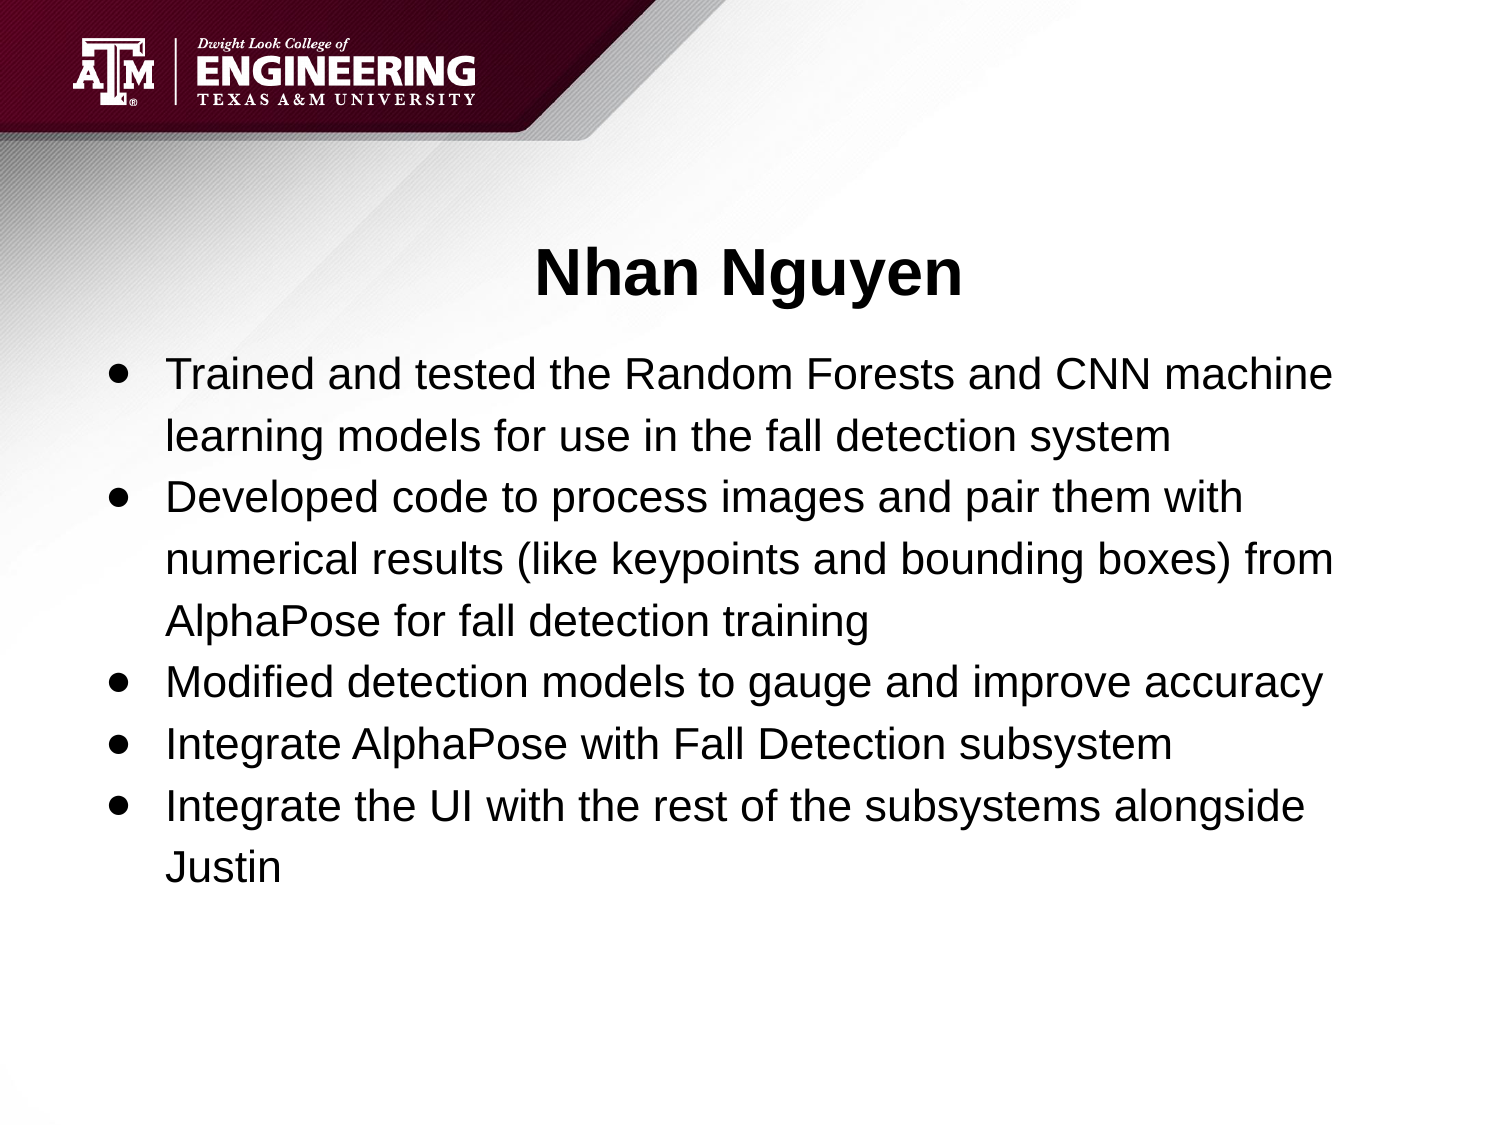

# Nhan Nguyen
Trained and tested the Random Forests and CNN machine learning models for use in the fall detection system
Developed code to process images and pair them with numerical results (like keypoints and bounding boxes) from AlphaPose for fall detection training
Modified detection models to gauge and improve accuracy
Integrate AlphaPose with Fall Detection subsystem
Integrate the UI with the rest of the subsystems alongside Justin